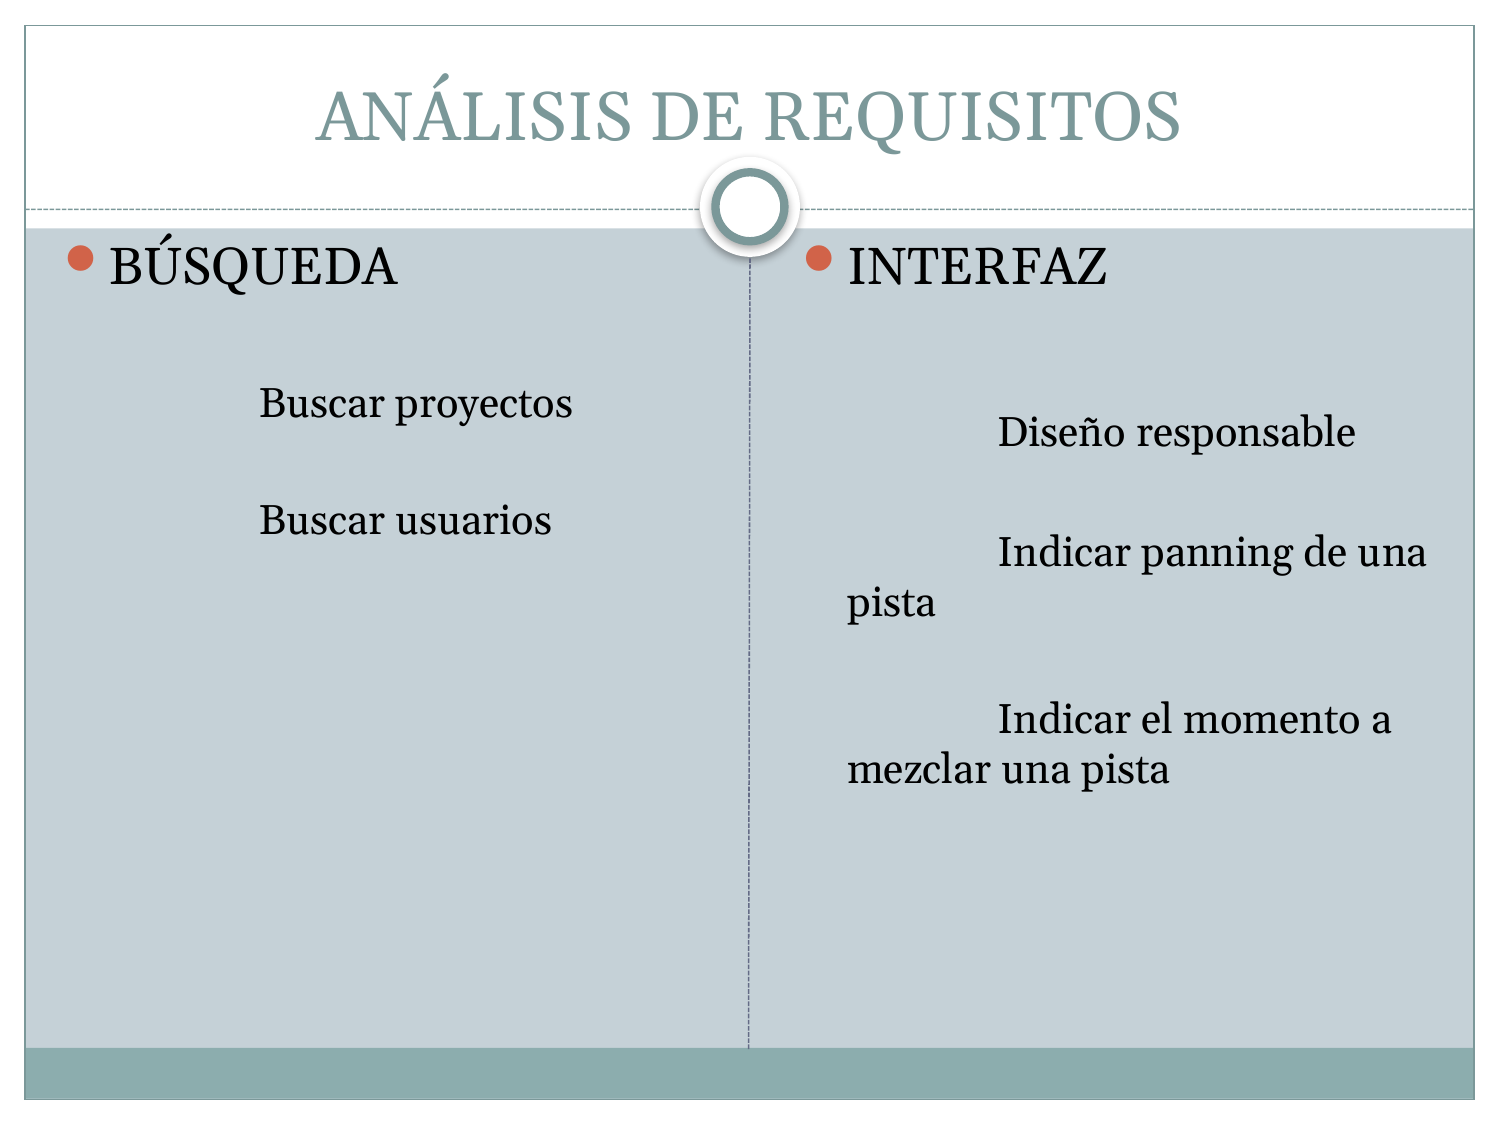

# ANÁLISIS DE REQUISITOS
BÚSQUEDA

		Buscar proyectos

		Buscar usuarios

INTERFAZ

		Diseño responsable

		Indicar panning de una pista

		Indicar el momento a mezclar una pista